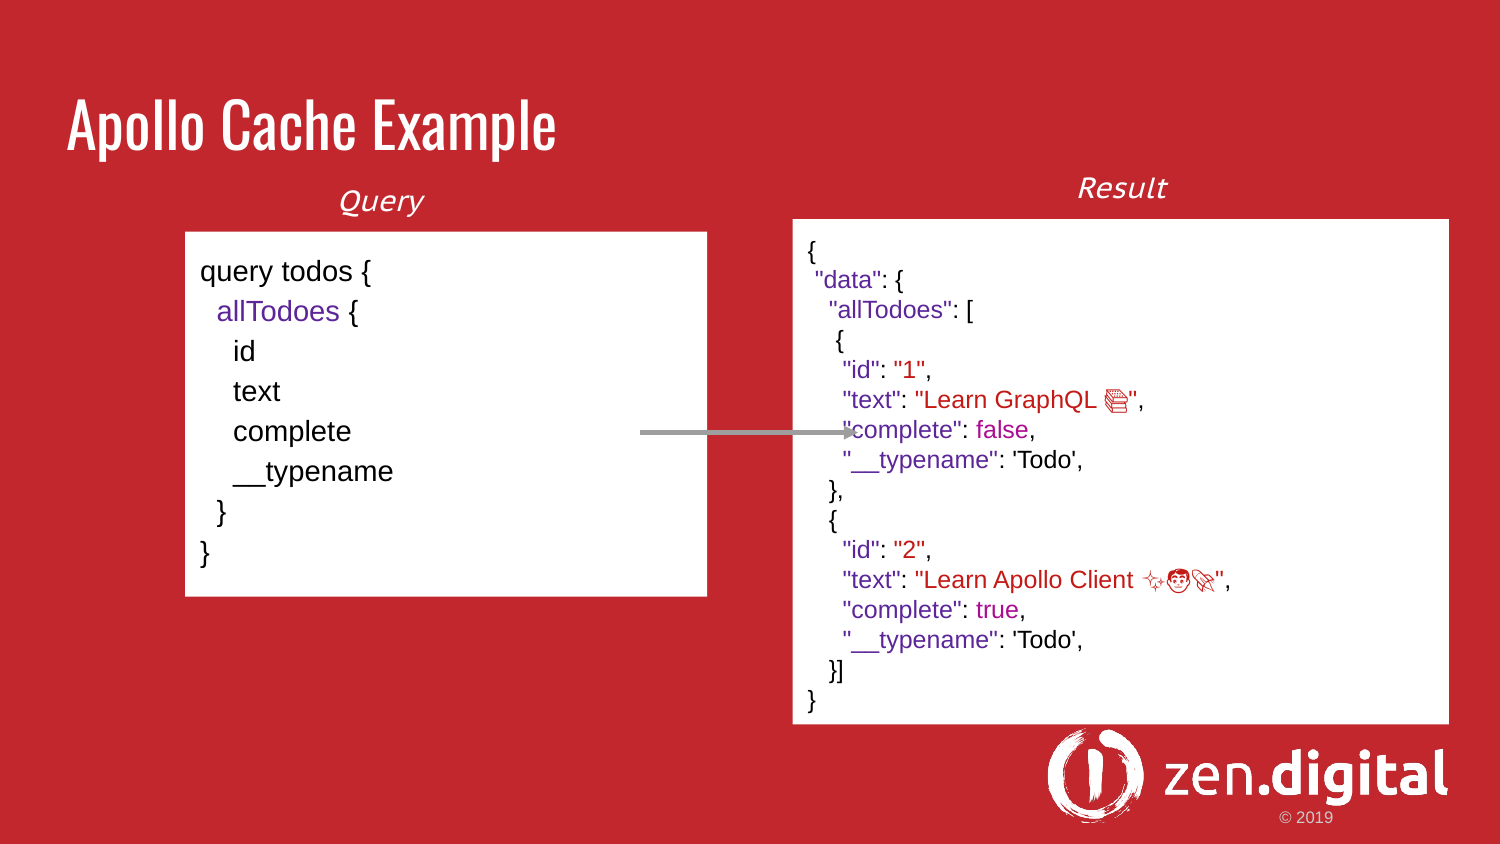

# Apollo Cache Example

Result
Query
{
 "data": {
   "allTodoes": [
    {
     "id": "1",
     "text": "Learn GraphQL 📚",
     "complete": false,
     "__typename": 'Todo',
   },
   {
     "id": "2",
     "text": "Learn Apollo Client ✨👨‍🚀",
     "complete": true,
     "__typename": 'Todo',
   }]
}
query todos {
  allTodoes {
    id
    text
    complete
    __typename
  }
}